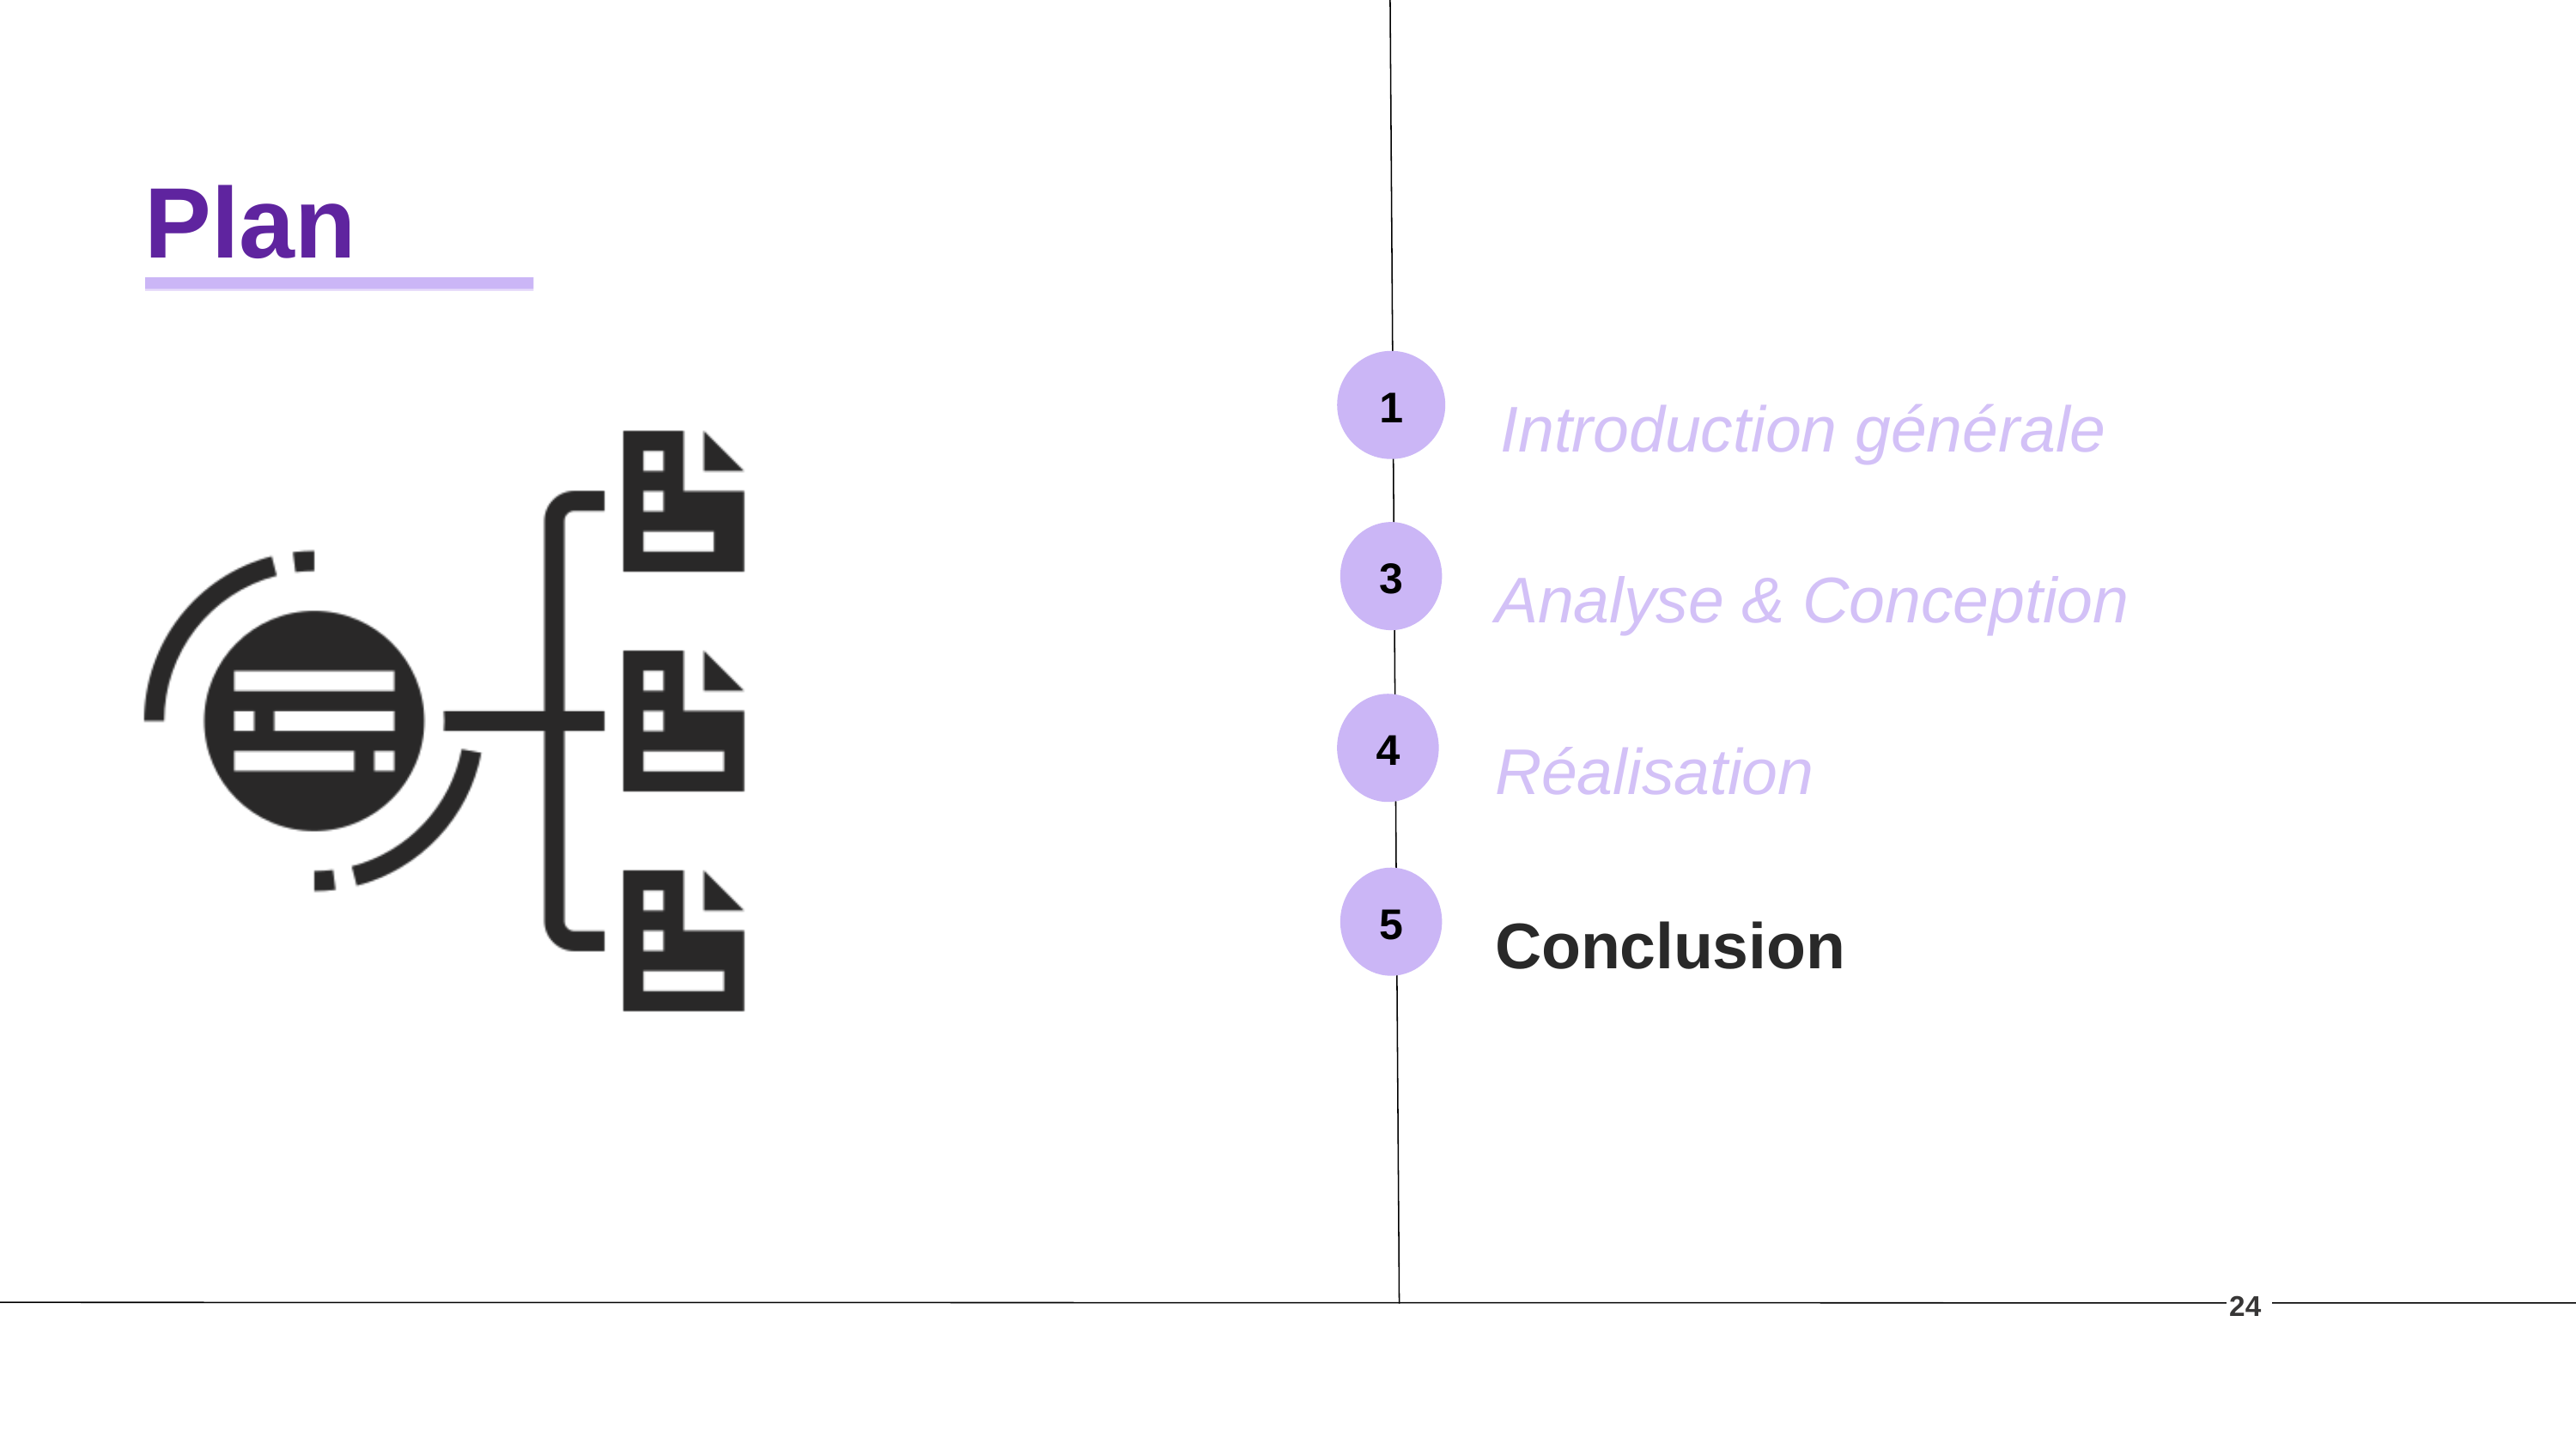

Plan

Introduction générale

1

Analyse & Conception

3

Réalisation

4
Conclusion

5

24